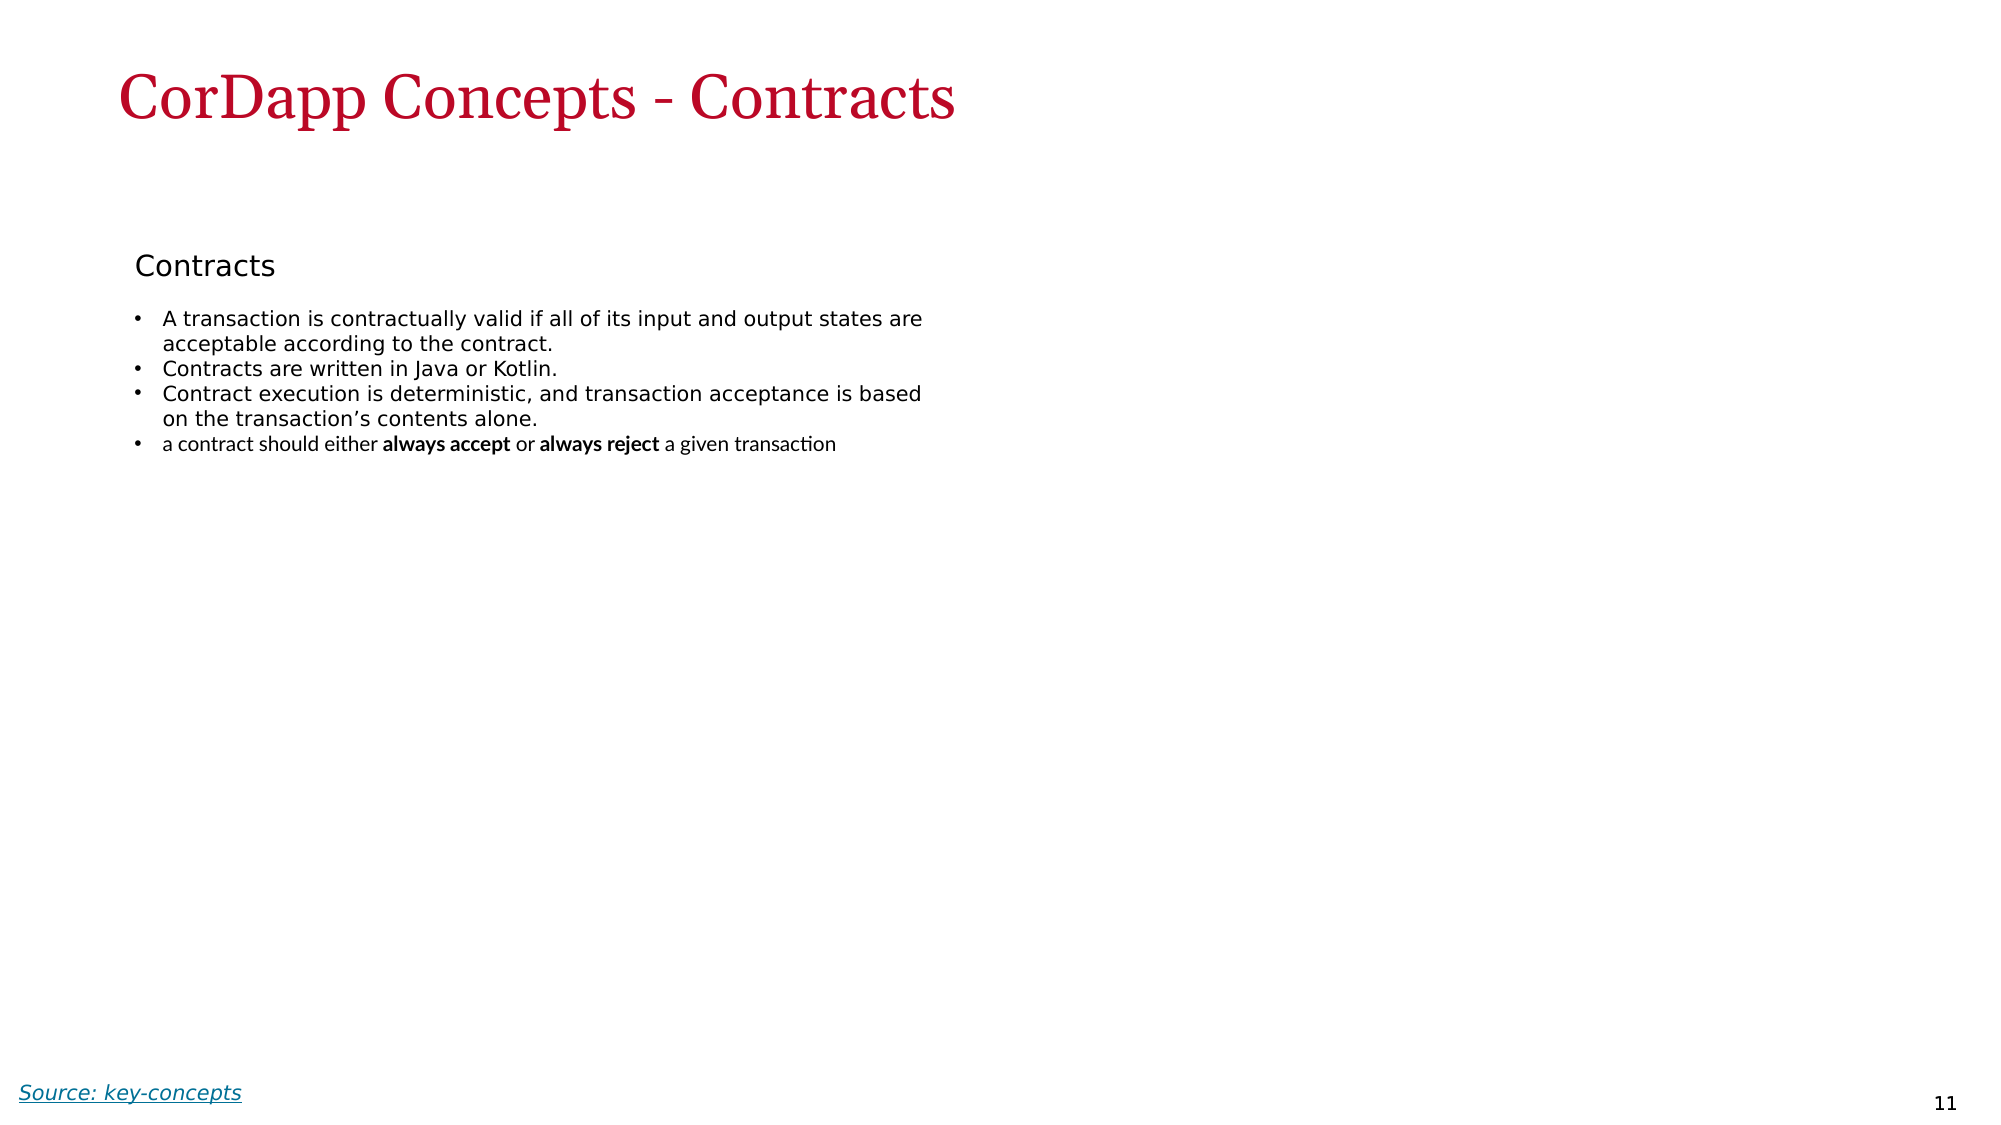

# CorDapp Concepts - Contracts
Contracts
A transaction is contractually valid if all of its input and output states are acceptable according to the contract.
Contracts are written in Java or Kotlin.
Contract execution is deterministic, and transaction acceptance is based on the transaction’s contents alone.
a contract should either always accept or always reject a given transaction

Source: key-concepts